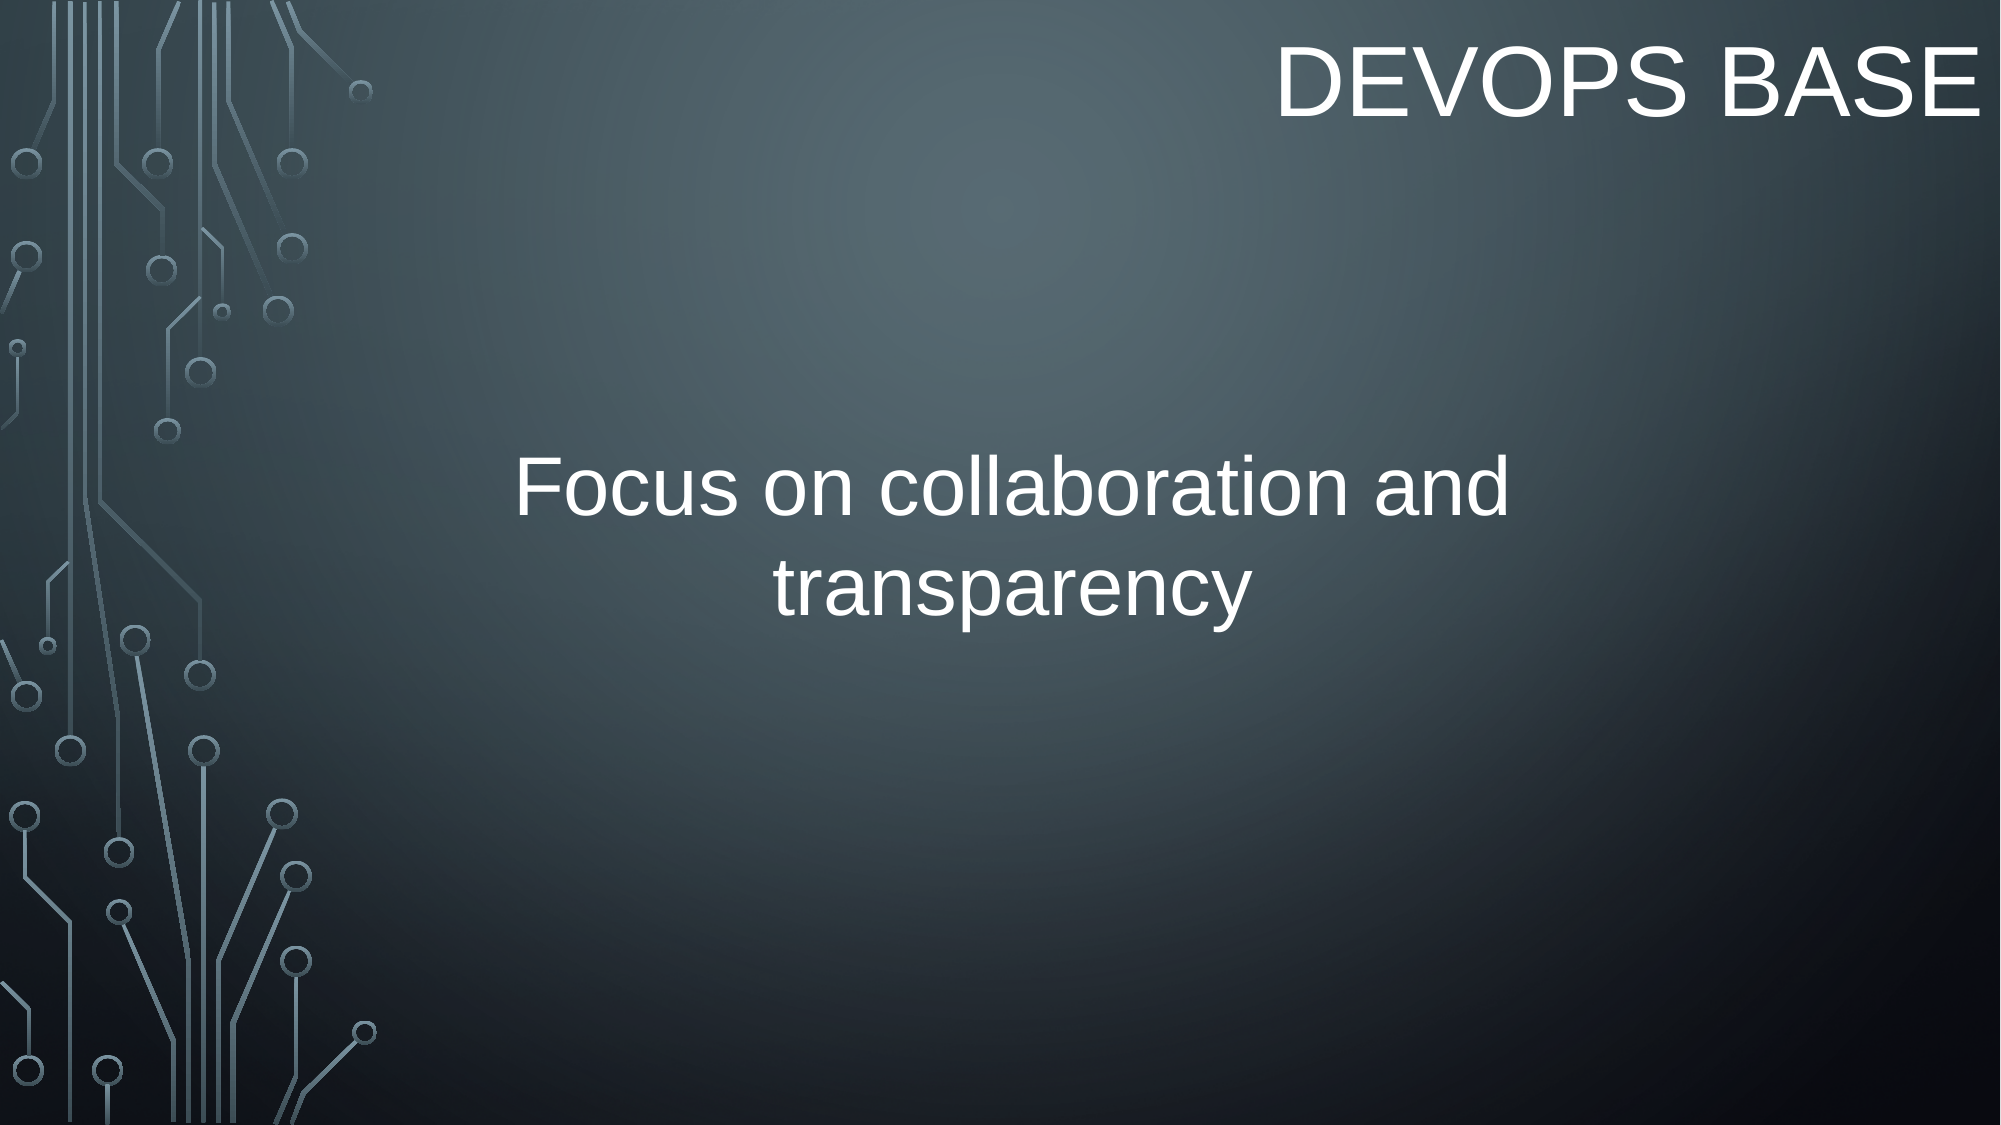

# Devops BASE
Focus on collaboration and transparency